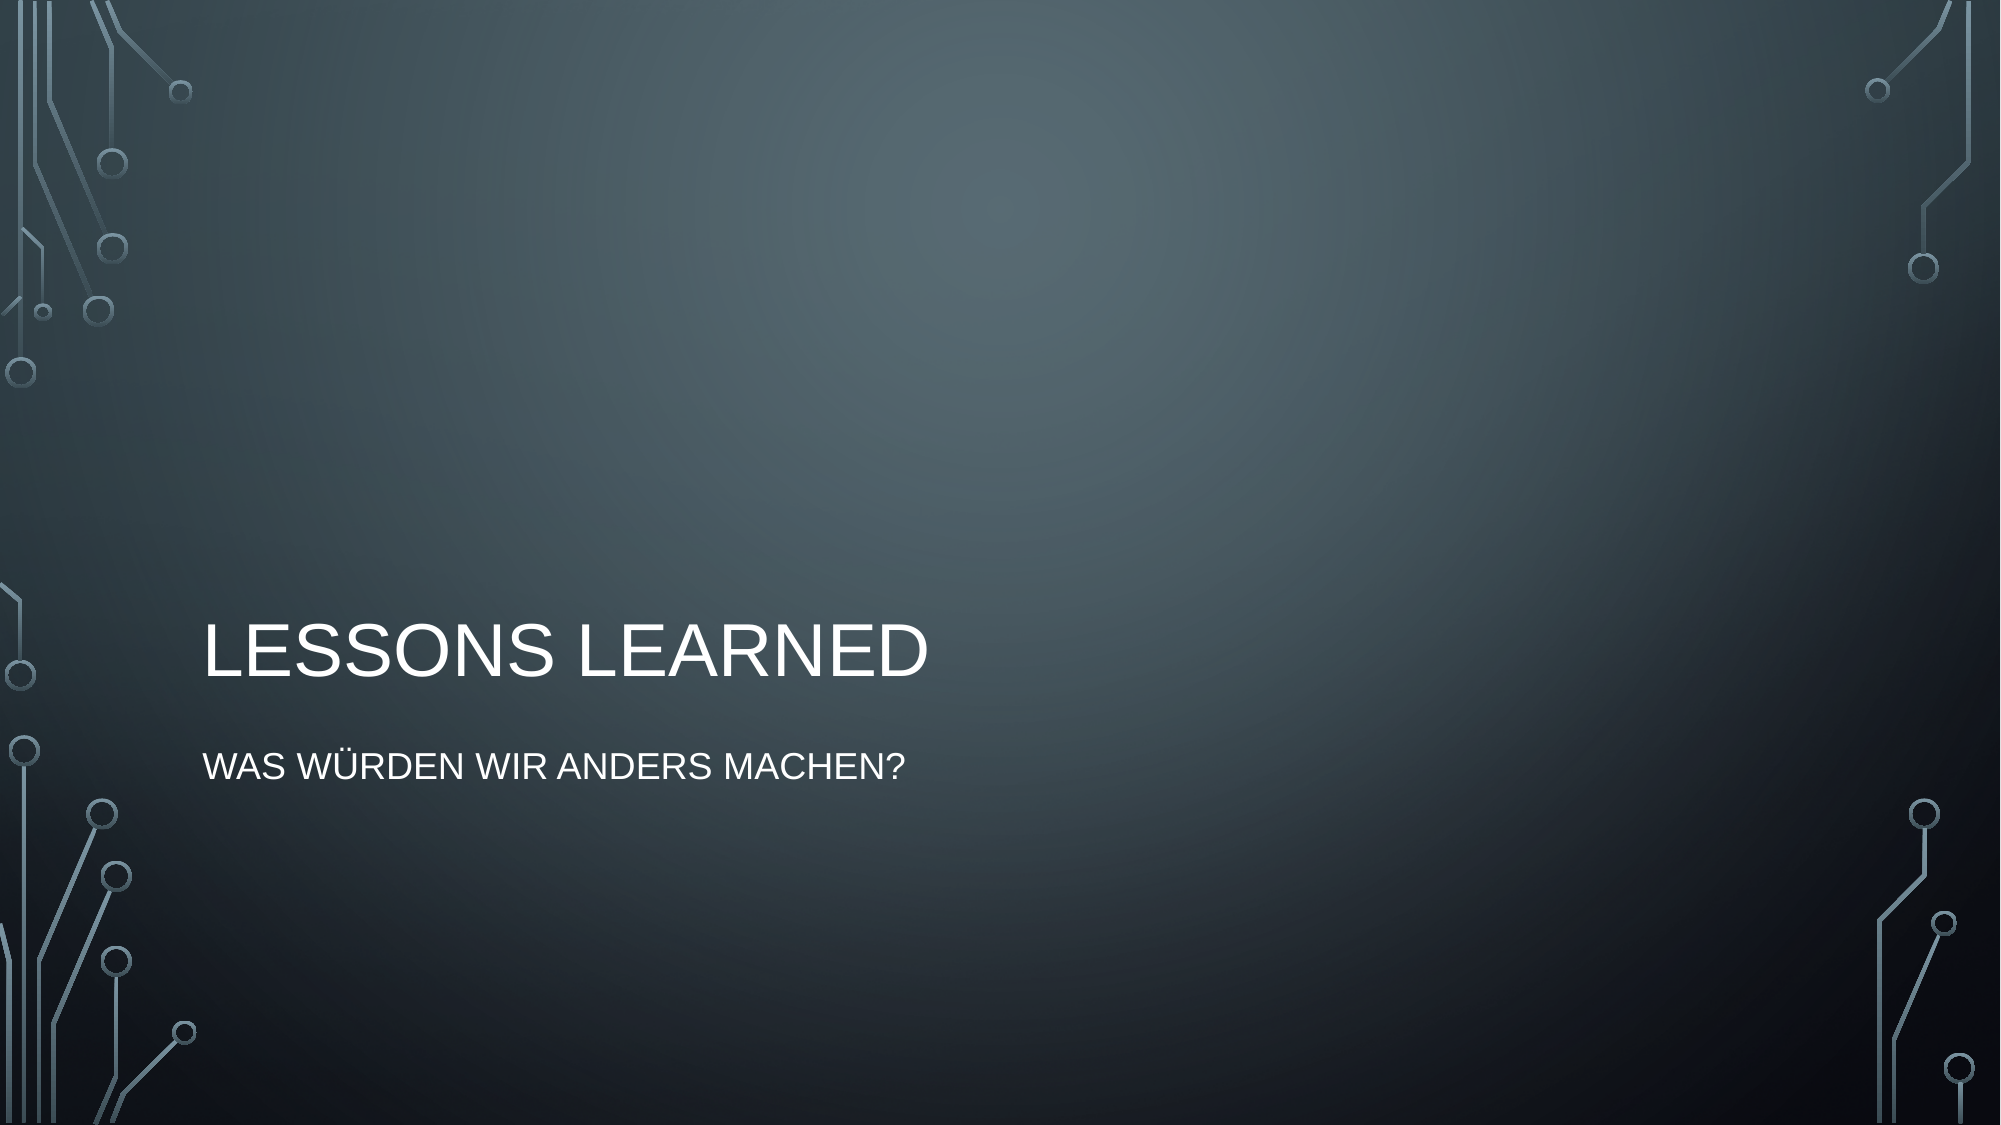

# Lessons Learned
Was würden wir anders machen?